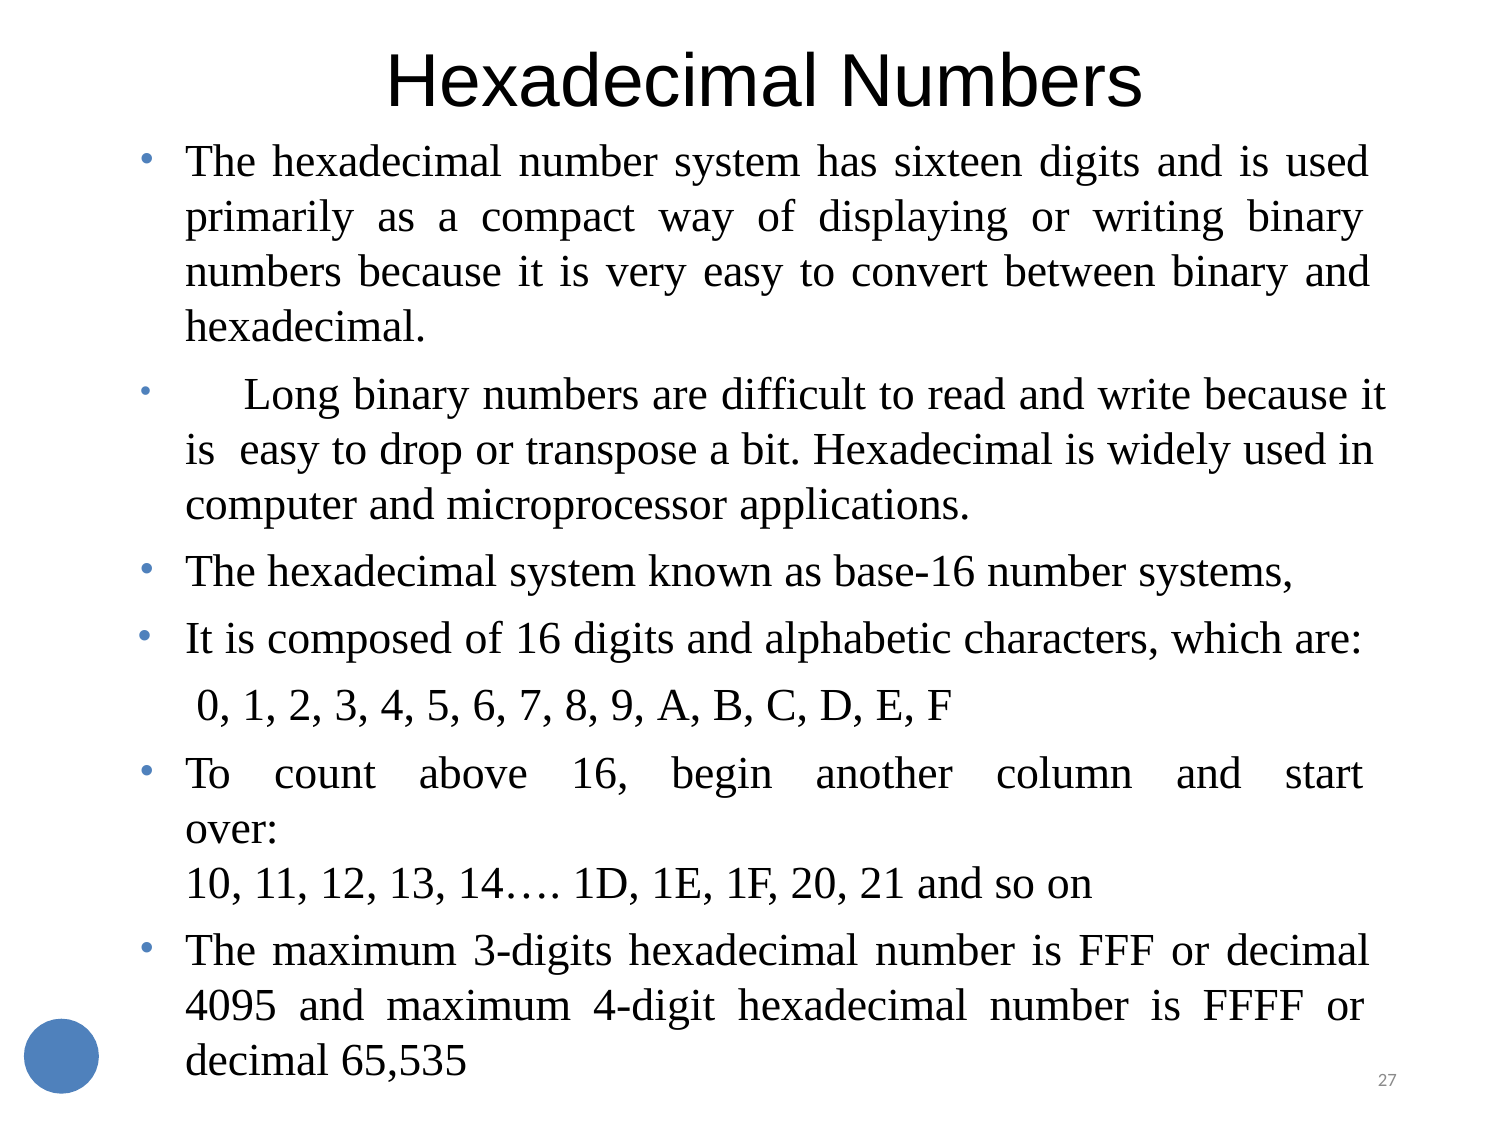

27
# Hexadecimal Numbers
The hexadecimal number system has sixteen digits and is used  primarily as a compact way of displaying or writing binary  numbers because it is very easy to convert between binary and  hexadecimal.
	Long binary numbers are difficult to read and write because it is  easy to drop or transpose a bit. Hexadecimal is widely used in  computer and microprocessor applications.
The hexadecimal system known as base-16 number systems,
It is composed of 16 digits and alphabetic characters, which are:  0, 1, 2, 3, 4, 5, 6, 7, 8, 9, A, B, C, D, E, F
To count above 16, begin another column and start over:
10, 11, 12, 13, 14…. 1D, 1E, 1F, 20, 21 and so on
The maximum 3-digits hexadecimal number is FFF or decimal  4095 and maximum 4-digit hexadecimal number is FFFF or  decimal 65,535